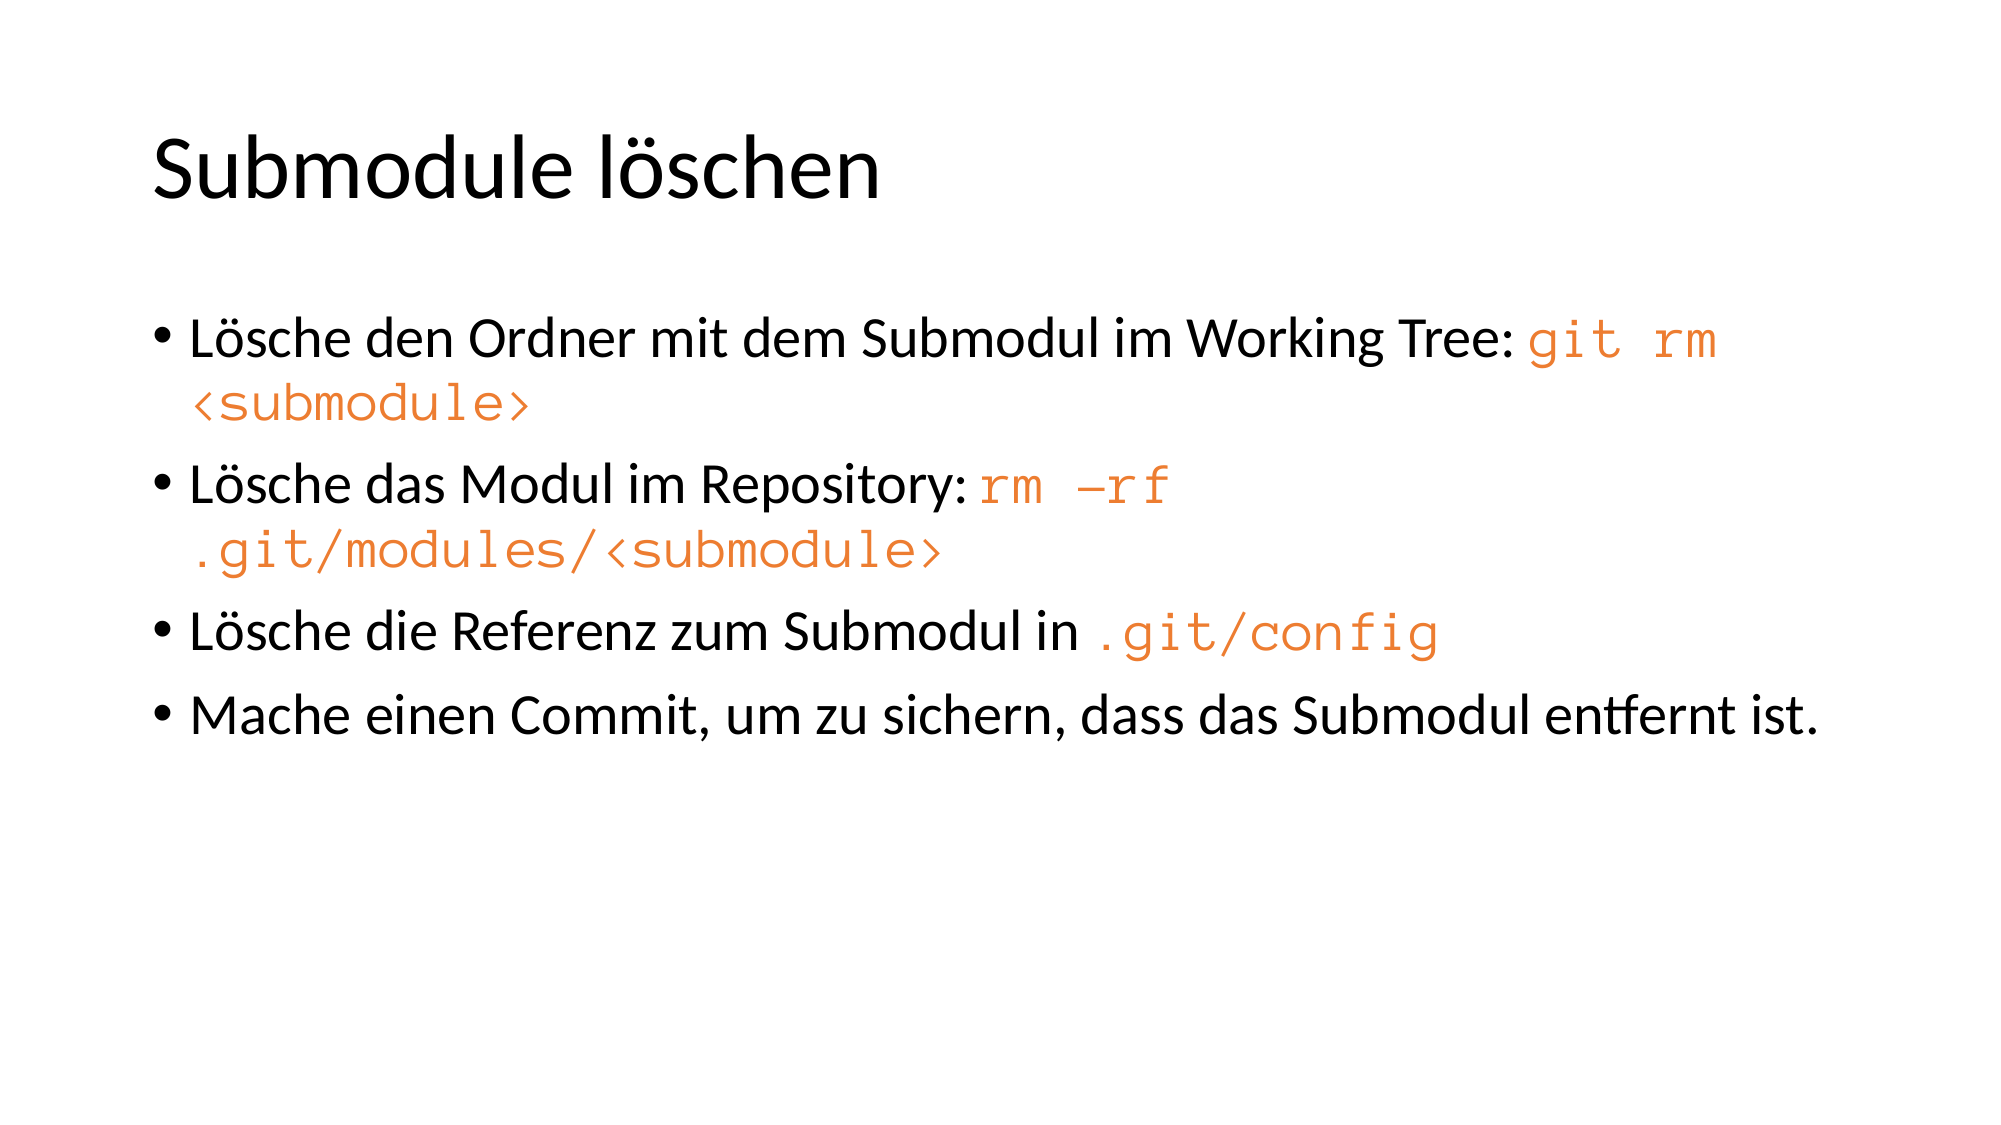

# Submodule löschen
Lösche den Ordner mit dem Submodul im Working Tree: git rm <submodule>
Lösche das Modul im Repository: rm -rf .git/modules/<submodule>
Lösche die Referenz zum Submodul in .git/config
Mache einen Commit, um zu sichern, dass das Submodul entfernt ist.